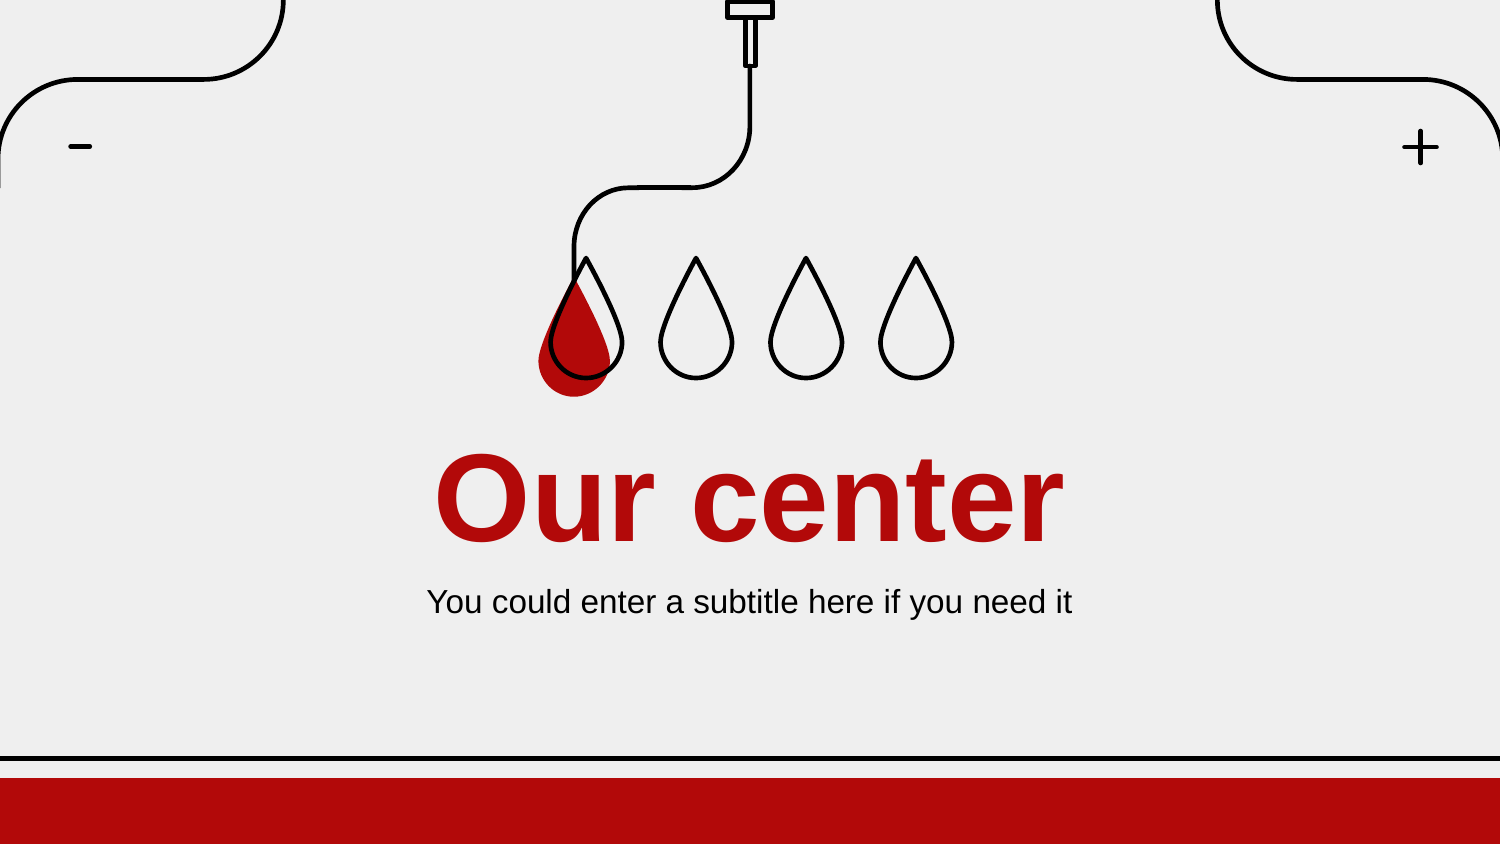

# Our center
You could enter a subtitle here if you need it